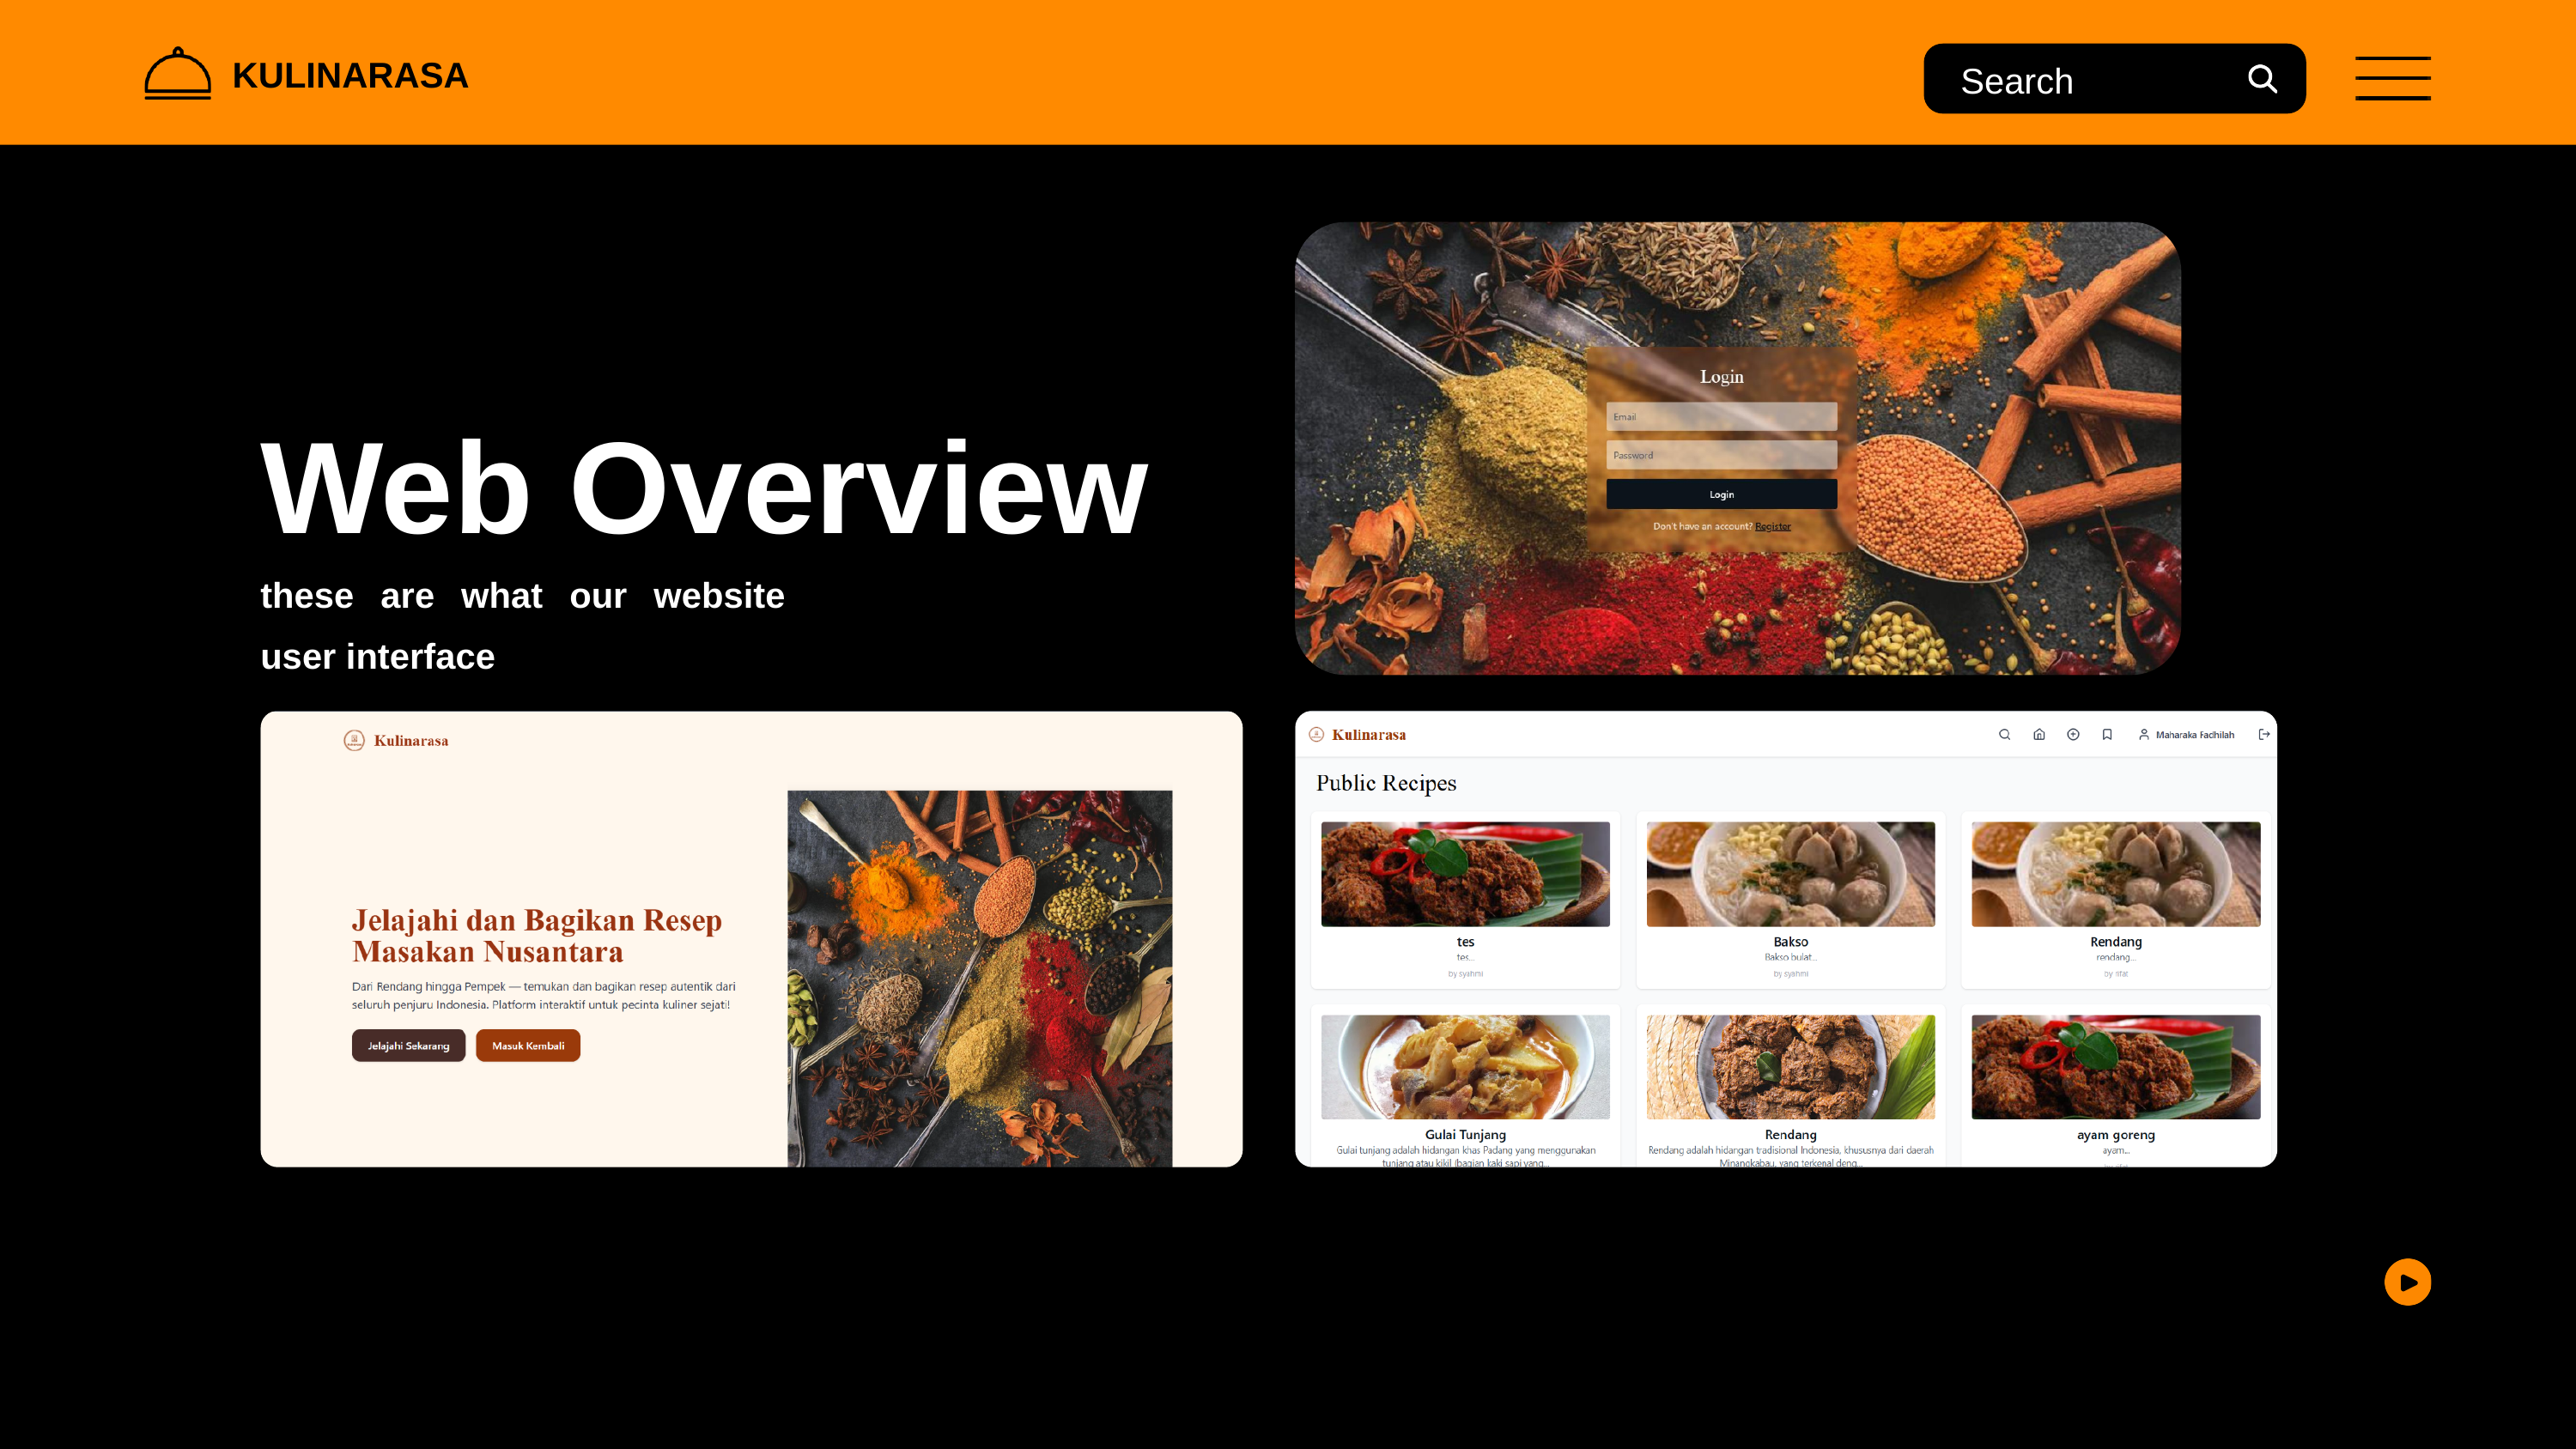

Search

KULINARASA

Web Overview
these are what our website user interface